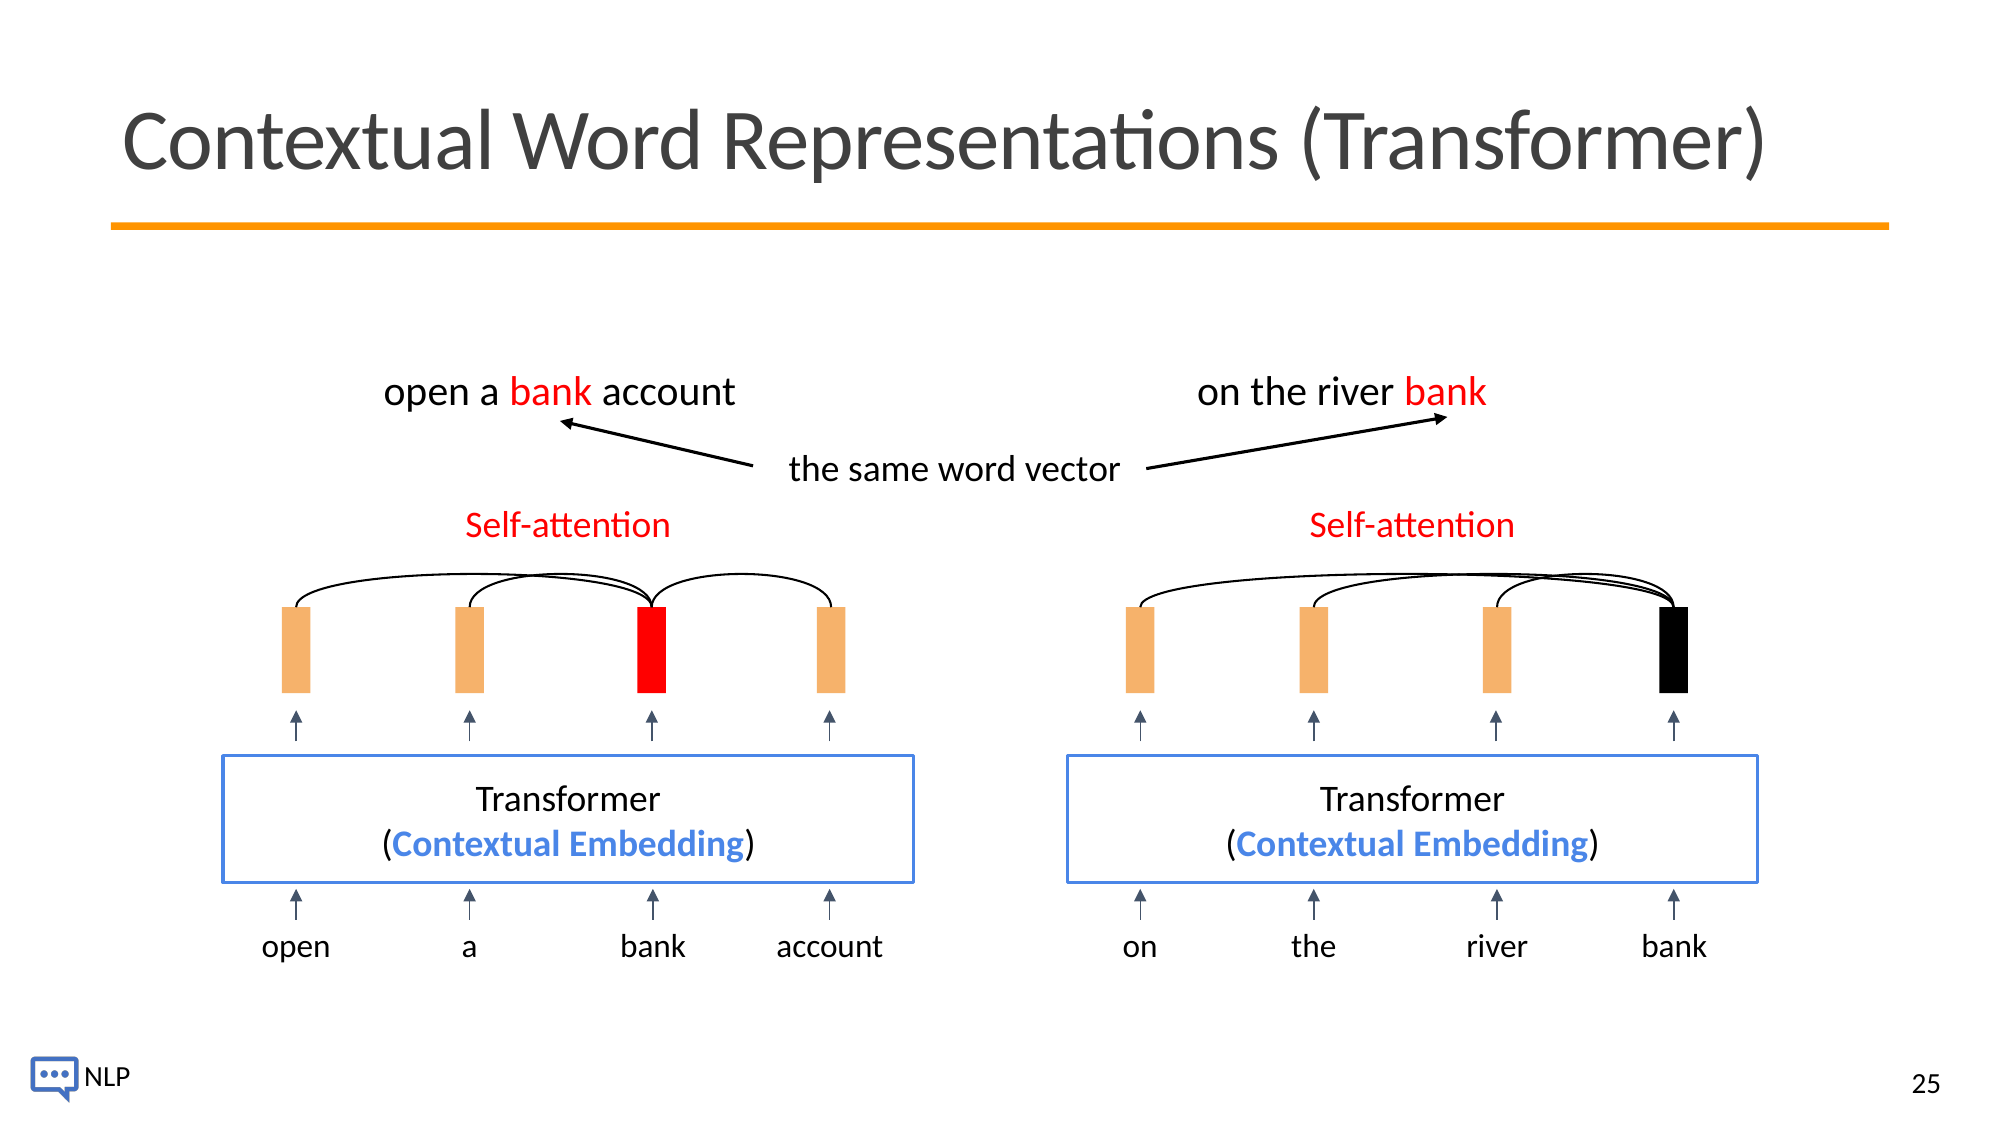

Contextual Word Representations (Transformer)
open a bank account
on the river bank
the same word vector
Self-attention
Self-attention

Transformer
(Contextual Embedding)
Transformer
(Contextual Embedding)
open
a
bank
account
on
the
river
bank
25